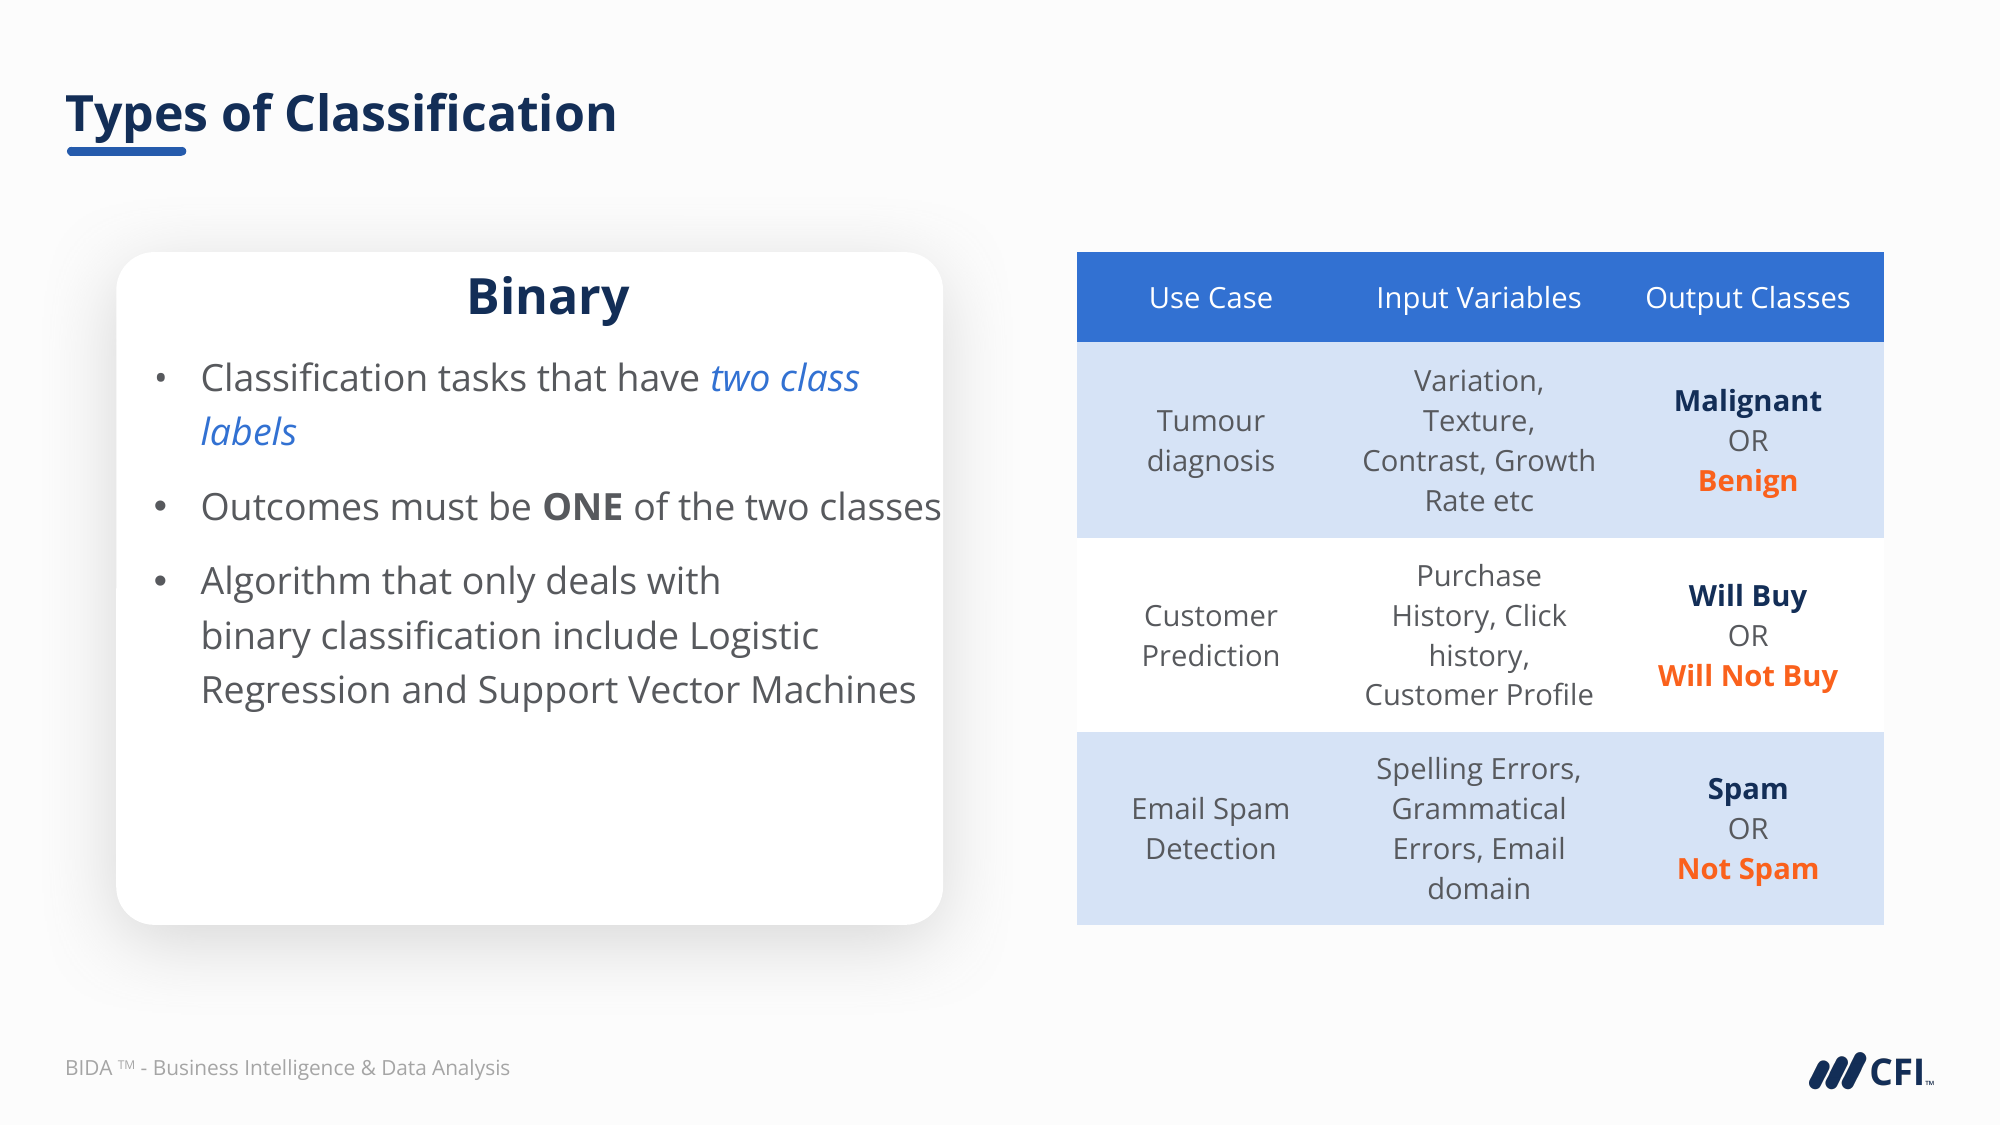

# Types of Classification

Binary
Classification tasks that have two class labels
Outcomes must be ONE of the two classes
Algorithm that only deals with binary classification include Logistic Regression and Support Vector Machines
| Use Case | Input Variables | Output Classes |
| --- | --- | --- |
| Tumour diagnosis | Variation, Texture, Contrast, Growth Rate etc | Malignant OR Benign |
| Customer Prediction | Purchase History, Click history, Customer Profile | Will Buy OR Will Not Buy |
| Email Spam Detection | Spelling Errors, Grammatical Errors, Email domain | Spam OR Not Spam |